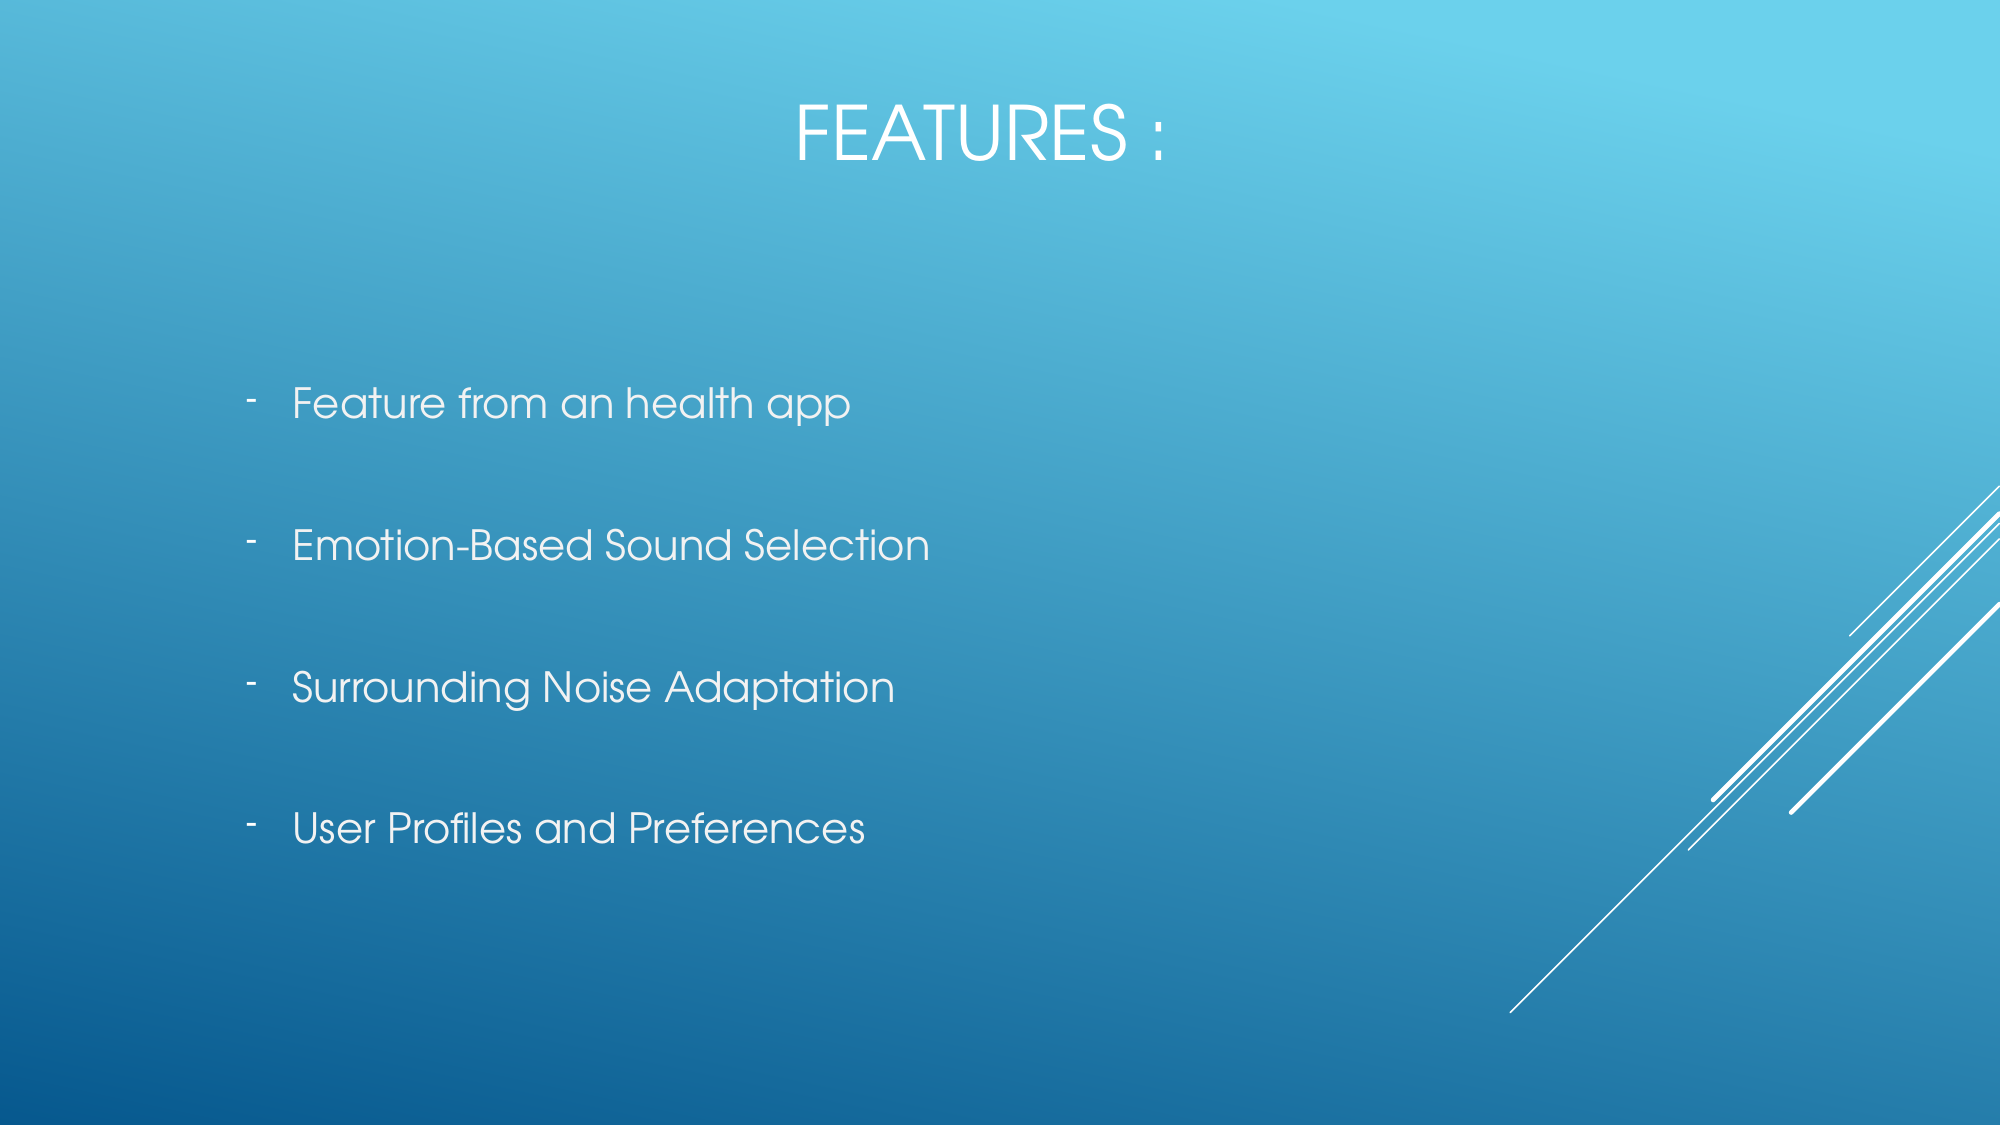

# Features :
Feature from an health app

Emotion-Based Sound Selection

Surrounding Noise Adaptation

User Profiles and Preferences